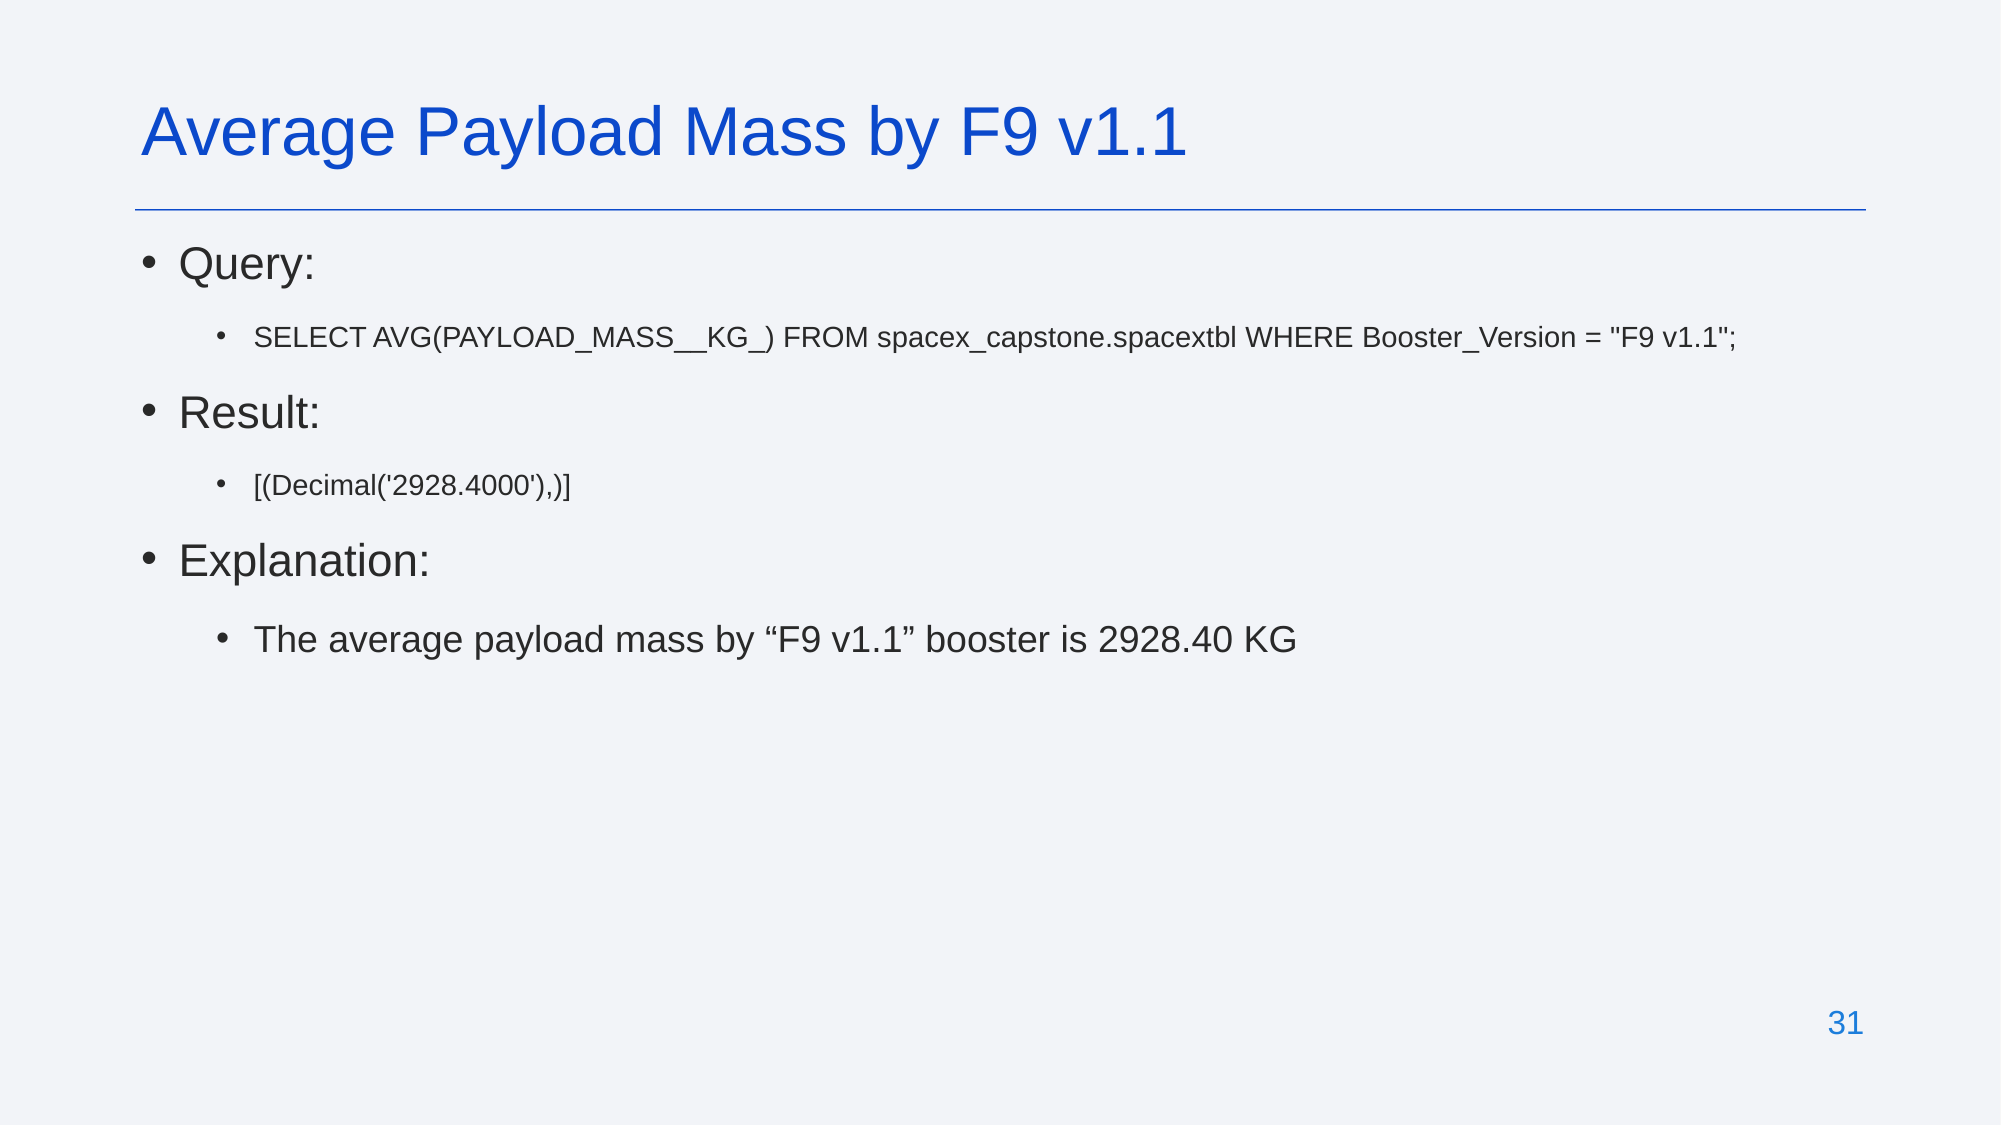

Average Payload Mass by F9 v1.1
Query:
SELECT AVG(PAYLOAD_MASS__KG_) FROM spacex_capstone.spacextbl WHERE Booster_Version = "F9 v1.1";
Result:
[(Decimal('2928.4000'),)]
Explanation:
The average payload mass by “F9 v1.1” booster is 2928.40 KG
31